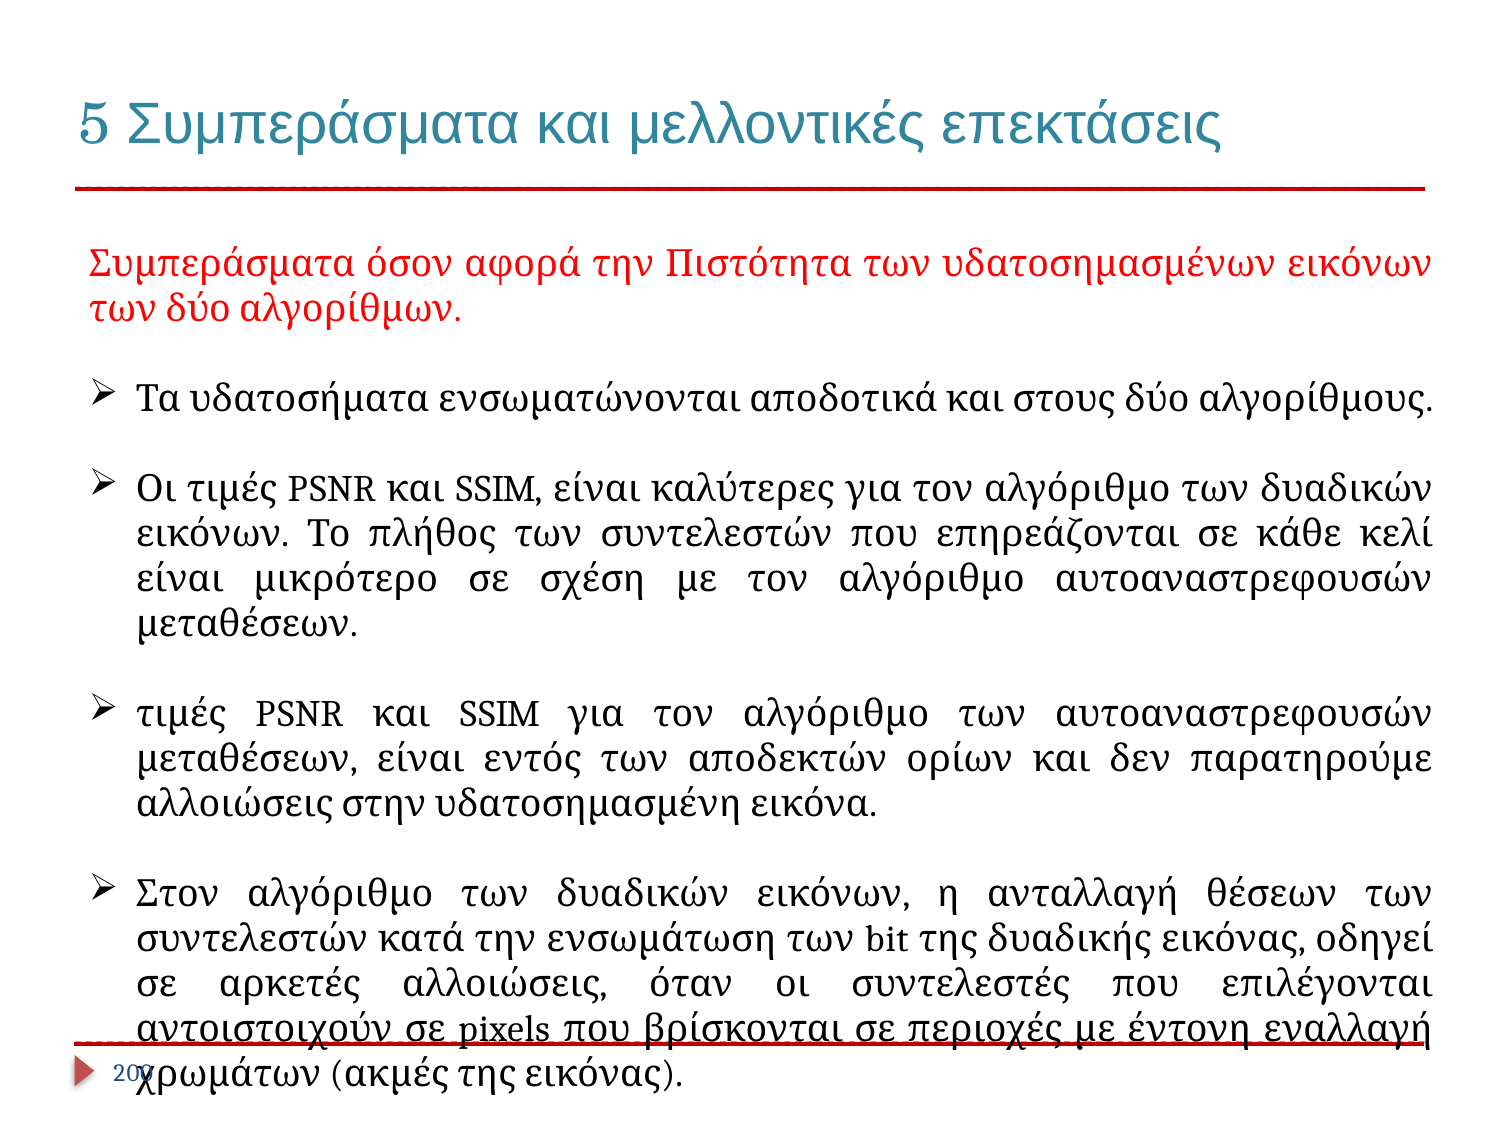

# 5 Συμπεράσματα και μελλοντικές επεκτάσεις
Συμπεράσματα όσον αφορά την Πιστότητα των υδατοσημασμένων εικόνων των δύο αλγορίθμων.

Τα υδατοσήματα ενσωματώνονται αποδοτικά και στους δύο αλγορίθμους.

Οι τιμές PSNR και SSIM, είναι καλύτερες για τον αλγόριθμο των δυαδικών εικόνων. Το πλήθος των συντελεστών που επηρεάζονται σε κάθε κελί είναι μικρότερο σε σχέση με τον αλγόριθμο αυτοαναστρεφουσών μεταθέσεων.

τιμές PSNR και SSIM για τον αλγόριθμο των αυτοαναστρεφουσών μεταθέσεων, είναι εντός των αποδεκτών ορίων και δεν παρατηρούμε αλλοιώσεις στην υδατοσημασμένη εικόνα.

Στον αλγόριθμο των δυαδικών εικόνων, η ανταλλαγή θέσεων των συντελεστών κατά την ενσωμάτωση των bit της δυαδικής εικόνας, οδηγεί σε αρκετές αλλοιώσεις, όταν οι συντελεστές που επιλέγονται αντοιστοιχούν σε pixels που βρίσκονται σε περιοχές με έντονη εναλλαγή χρωμάτων (ακμές της εικόνας).

200